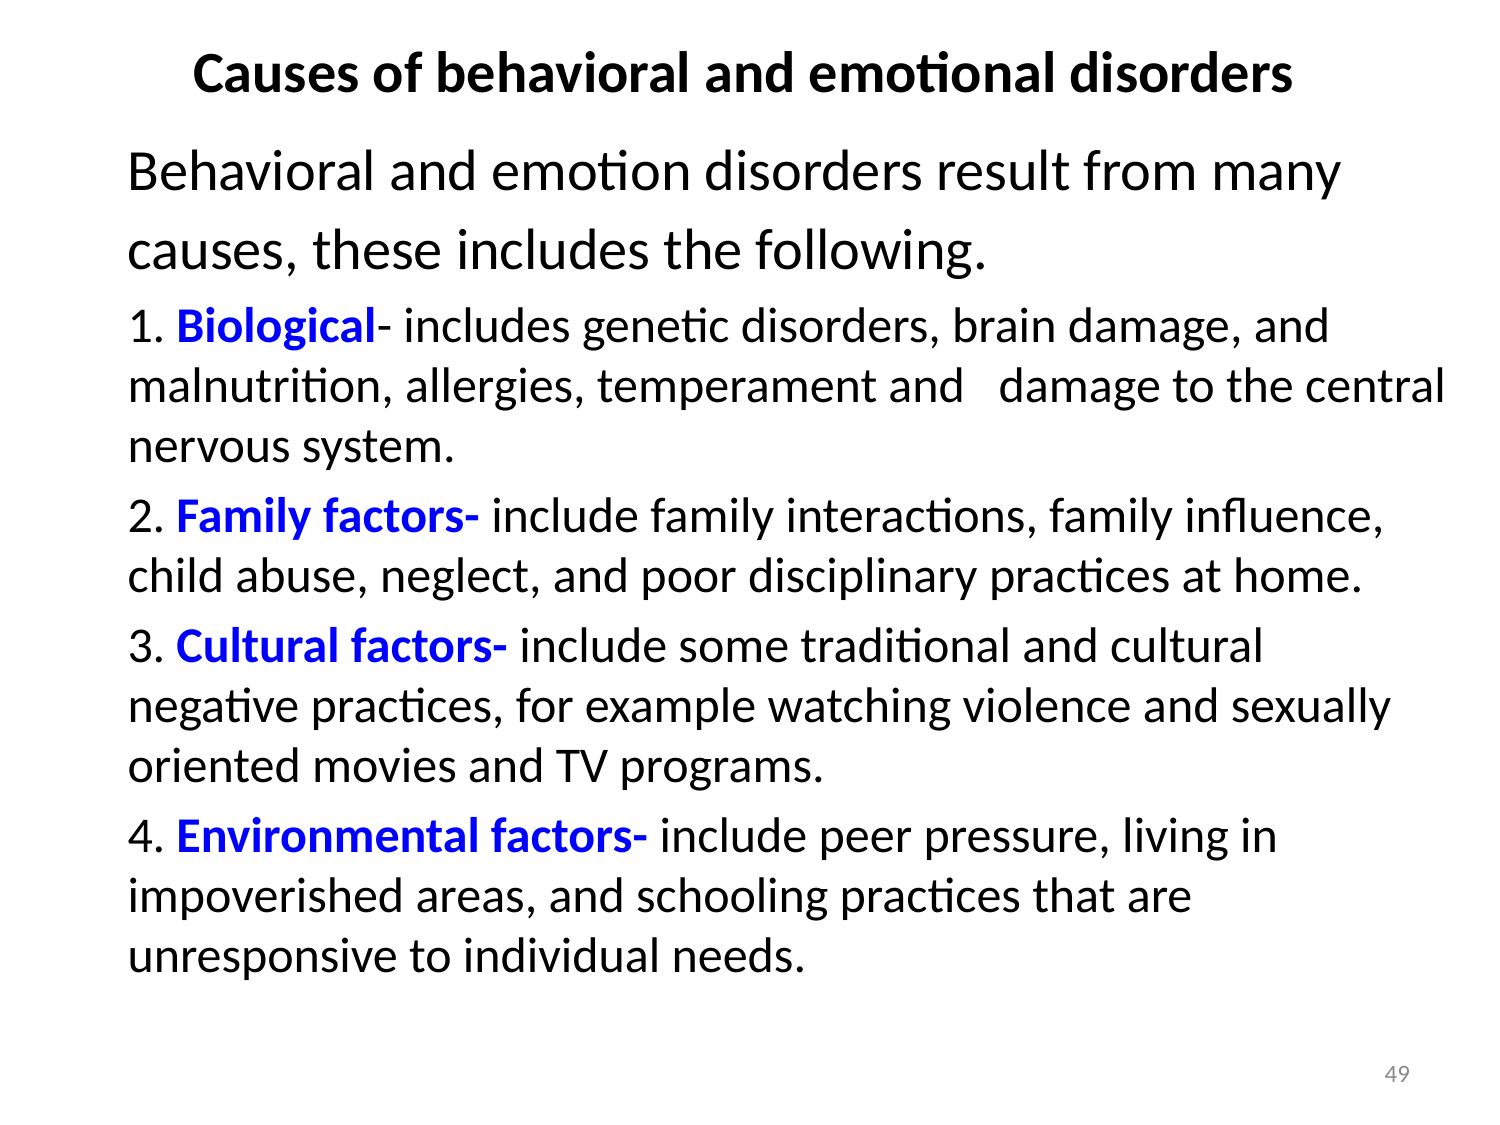

# Causes of behavioral and emotional disorders
Behavioral and emotion disorders result from many causes, these includes the following.
1. Biological- includes genetic disorders, brain damage, and malnutrition, allergies, temperament and   damage to the central nervous system.
2. Family factors- include family interactions, family influence, child abuse, neglect, and poor disciplinary practices at home.
3. Cultural factors- include some traditional and cultural negative practices, for example watching violence and sexually oriented movies and TV programs.
4. Environmental factors- include peer pressure, living in impoverished areas, and schooling practices that are unresponsive to individual needs.

49